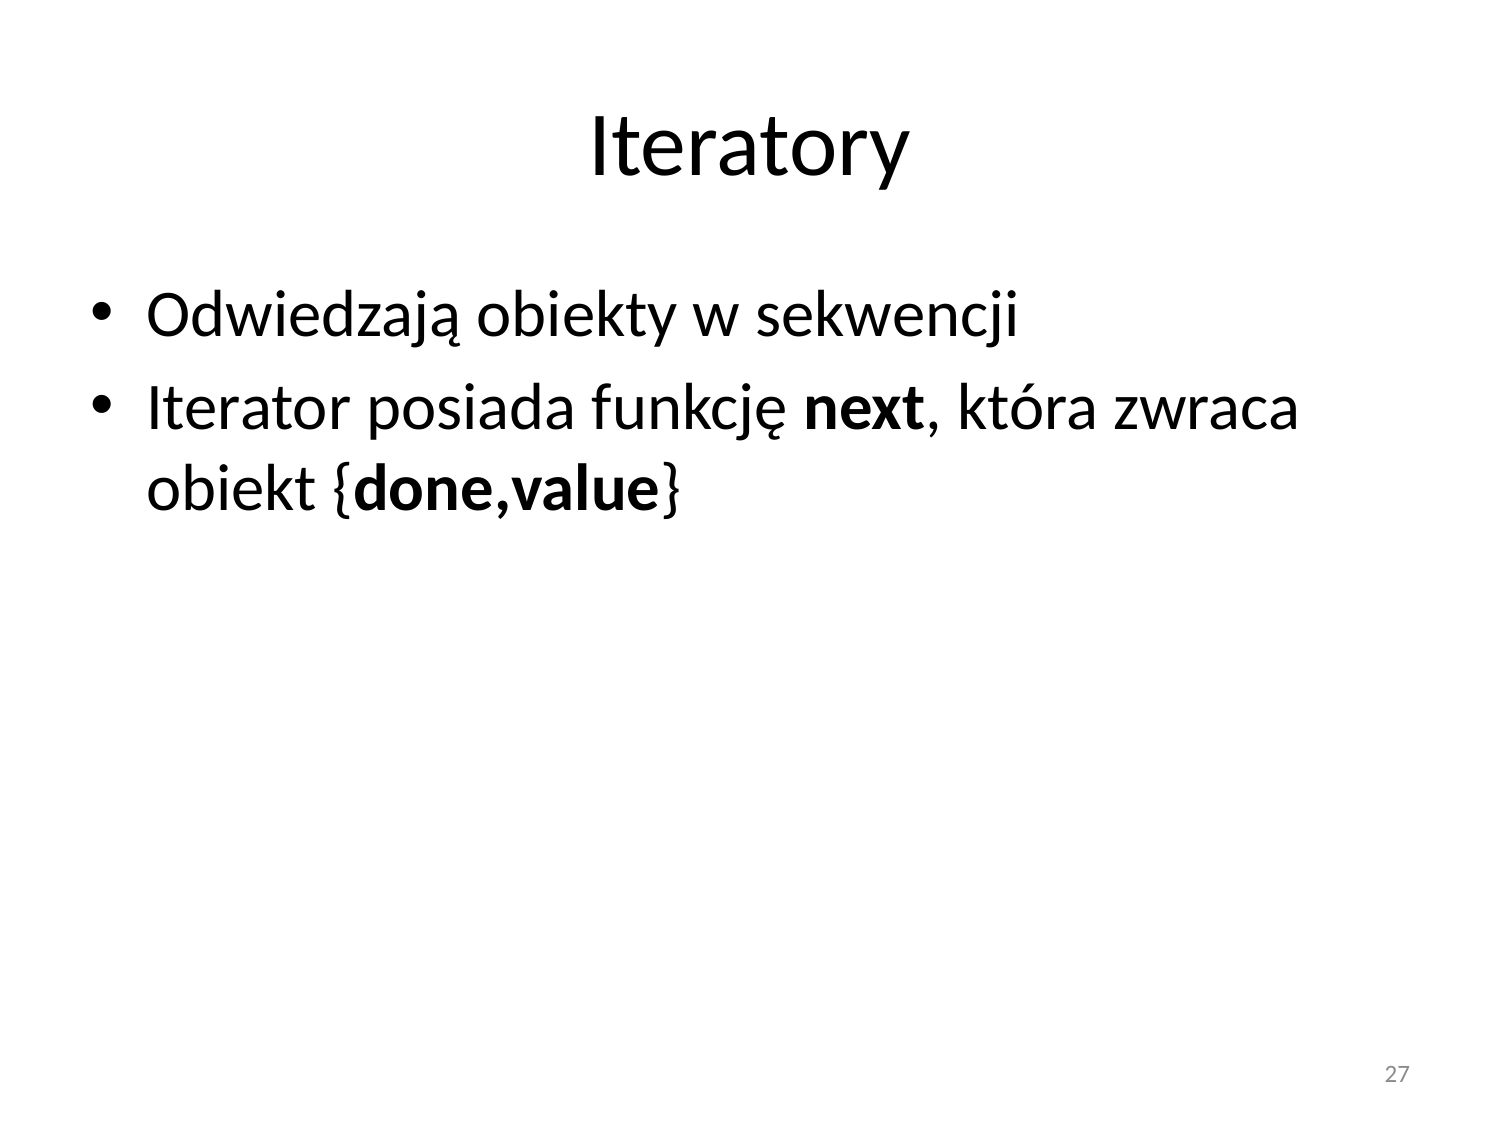

# Iteratory
Odwiedzają obiekty w sekwencji
Iterator posiada funkcję next, która zwraca obiekt {done,value}
27